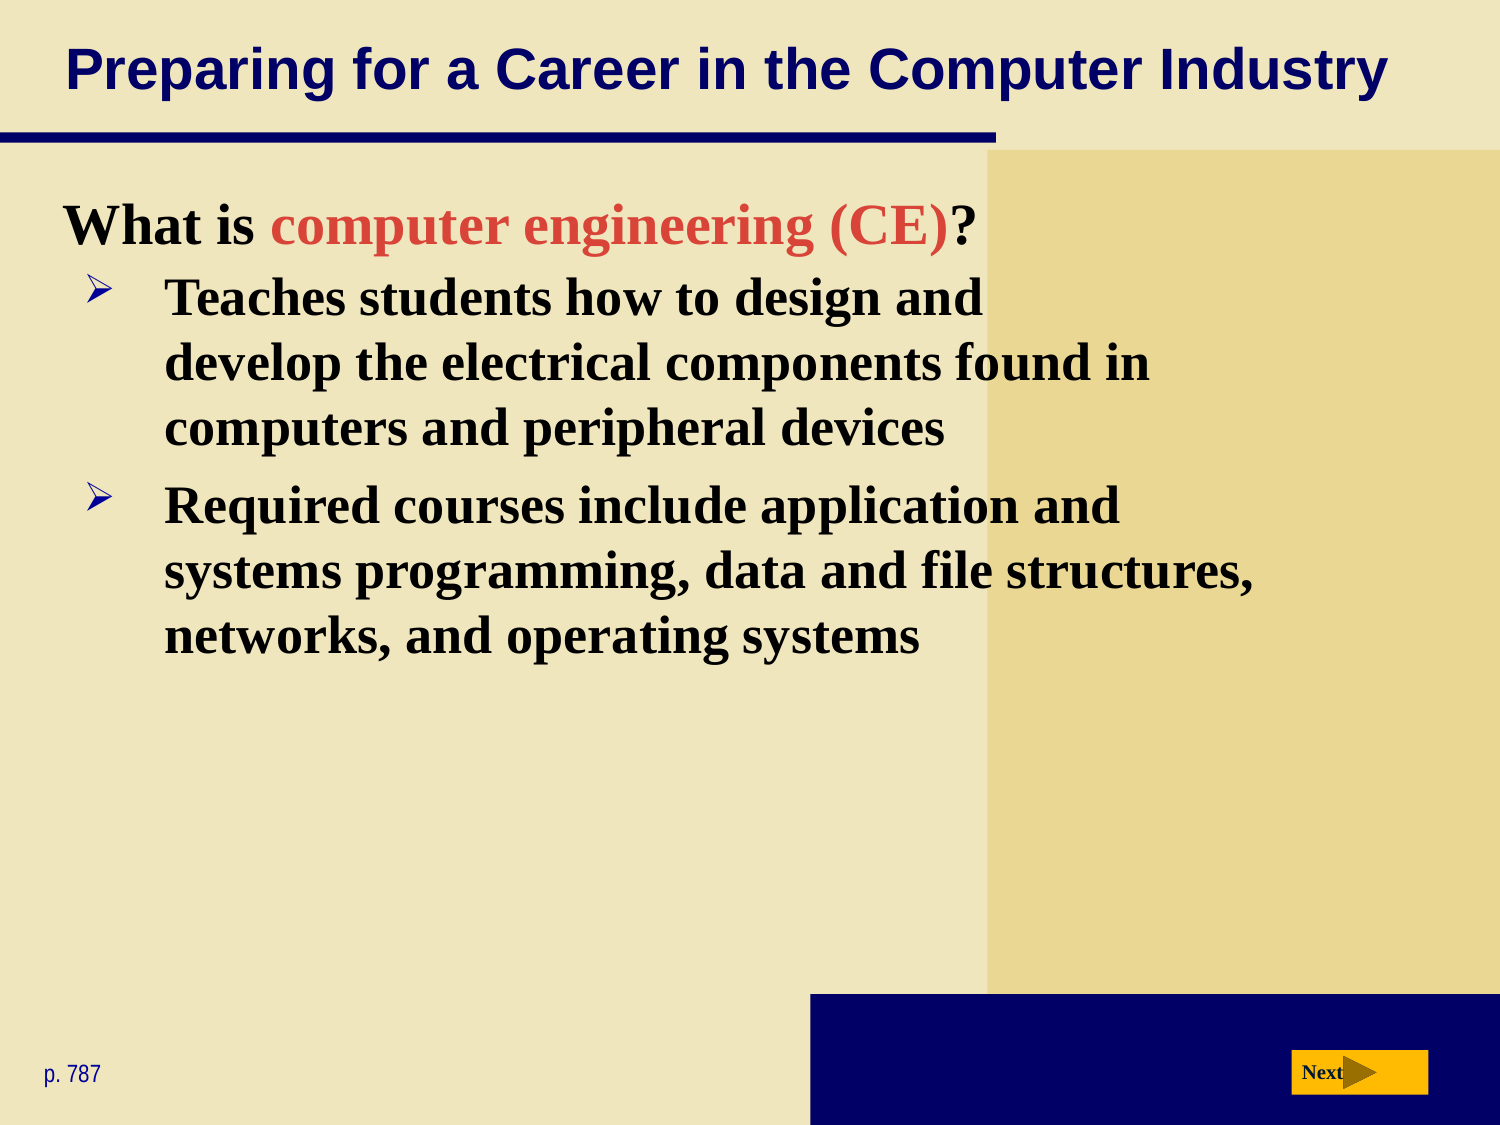

# Preparing for a Career in the Computer Industry
What is computer engineering (CE)?
Teaches students how to design and develop the electrical components found in computers and peripheral devices
Required courses include application and systems programming, data and file structures, networks, and operating systems
p. 787

Next